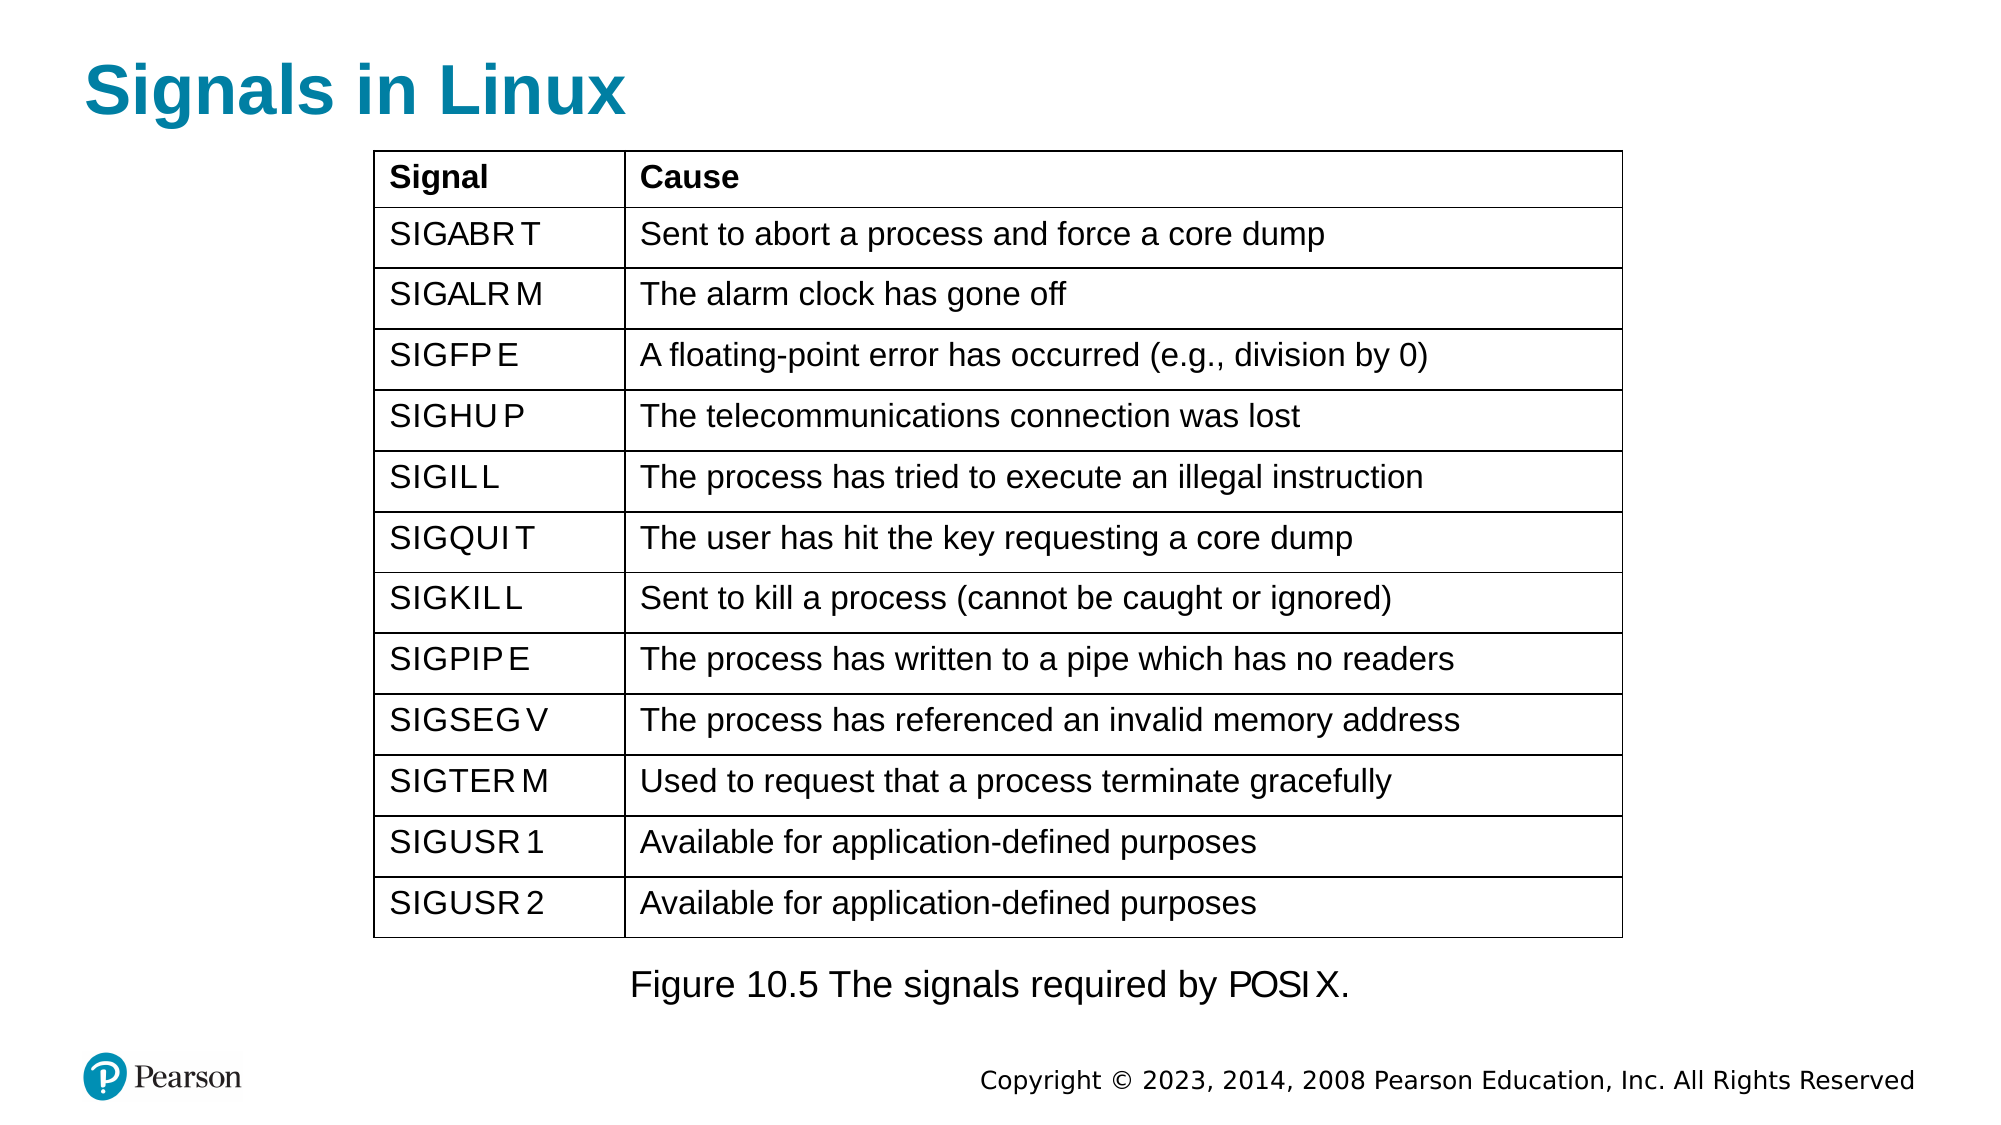

# Signals in Linux
| Signal | Cause |
| --- | --- |
| S I G A B R T | Sent to abort a process and force a core dump |
| S I G A L R M | The alarm clock has gone off |
| S I G F P E | A floating-point error has occurred (e.g., division by 0) |
| S I G H U P | The telecommunications connection was lost |
| S I G I L L | The process has tried to execute an illegal instruction |
| S I G Q U I T | The user has hit the key requesting a core dump |
| S I G K I L L | Sent to kill a process (cannot be caught or ignored) |
| S I G P I P E | The process has written to a pipe which has no readers |
| S I G S E G V | The process has referenced an invalid memory address |
| S I G T E R M | Used to request that a process terminate gracefully |
| S I G U S R 1 | Available for application-defined purposes |
| S I G U S R 2 | Available for application-defined purposes |
Figure 10.5 The signals required by P O S I X.